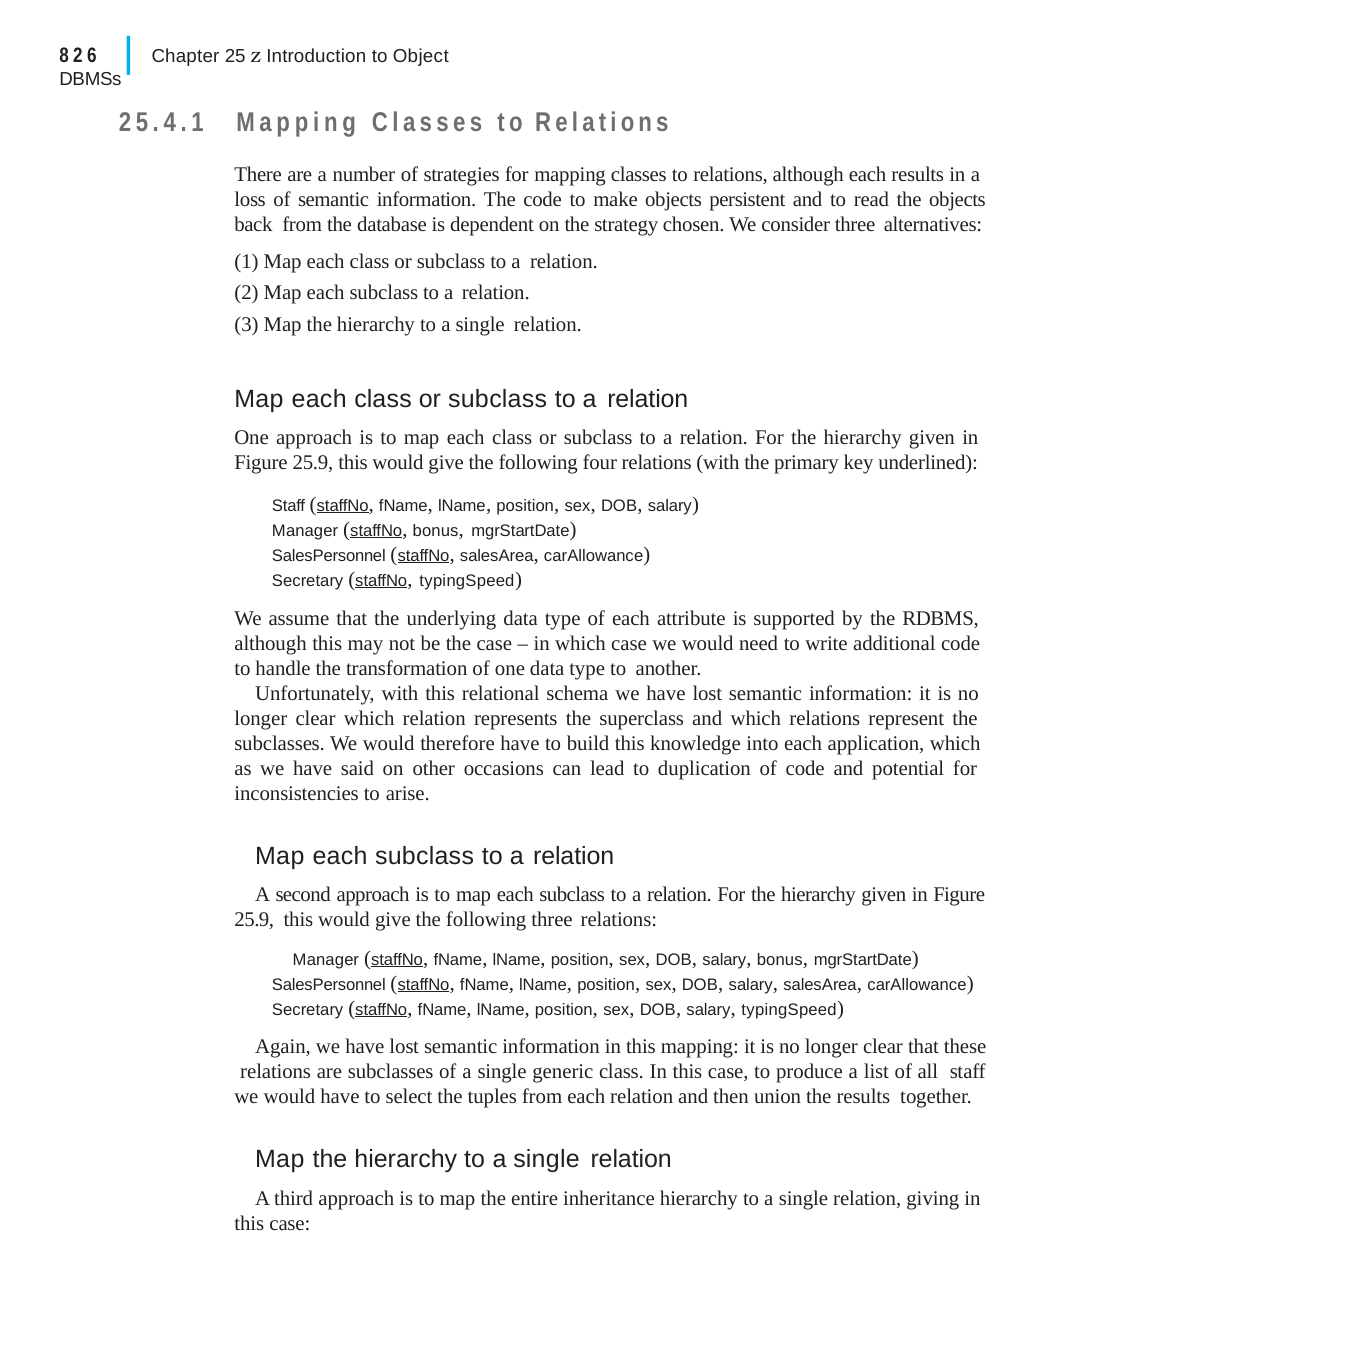

|
826	Chapter 25 z Introduction to Object DBMSs
25.4.1	Mapping Classes to Relations
There are a number of strategies for mapping classes to relations, although each results in a  loss of semantic information. The code to make objects persistent and to read the objects back  from the database is dependent on the strategy chosen. We consider three alternatives:
(1) Map each class or subclass to a relation.
(2) Map each subclass to a relation.
(3) Map the hierarchy to a single relation.

Map each class or subclass to a relation
One approach is to map each class or subclass to a relation. For the hierarchy given in  Figure 25.9, this would give the following four relations (with the primary key underlined):
Staff (staffNo, fName, lName, position, sex, DOB, salary)  Manager (staffNo, bonus, mgrStartDate)
SalesPersonnel (staffNo, salesArea, carAllowance)  Secretary (staffNo, typingSpeed)
We assume that the underlying data type of each attribute is supported by the RDBMS,  although this may not be the case – in which case we would need to write additional code  to handle the transformation of one data type to another.
Unfortunately, with this relational schema we have lost semantic information: it is no  longer clear which relation represents the superclass and which relations represent the  subclasses. We would therefore have to build this knowledge into each application, which  as we have said on other occasions can lead to duplication of code and potential for  inconsistencies to arise.

Map each subclass to a relation
A second approach is to map each subclass to a relation. For the hierarchy given in Figure 25.9,  this would give the following three relations:
Manager (staffNo, fName, lName, position, sex, DOB, salary, bonus, mgrStartDate)  SalesPersonnel (staffNo, fName, lName, position, sex, DOB, salary, salesArea, carAllowance)  Secretary (staffNo, fName, lName, position, sex, DOB, salary, typingSpeed)
Again, we have lost semantic information in this mapping: it is no longer clear that these  relations are subclasses of a single generic class. In this case, to produce a list of all  staff we would have to select the tuples from each relation and then union the results  together.

Map the hierarchy to a single relation
A third approach is to map the entire inheritance hierarchy to a single relation, giving in  this case: